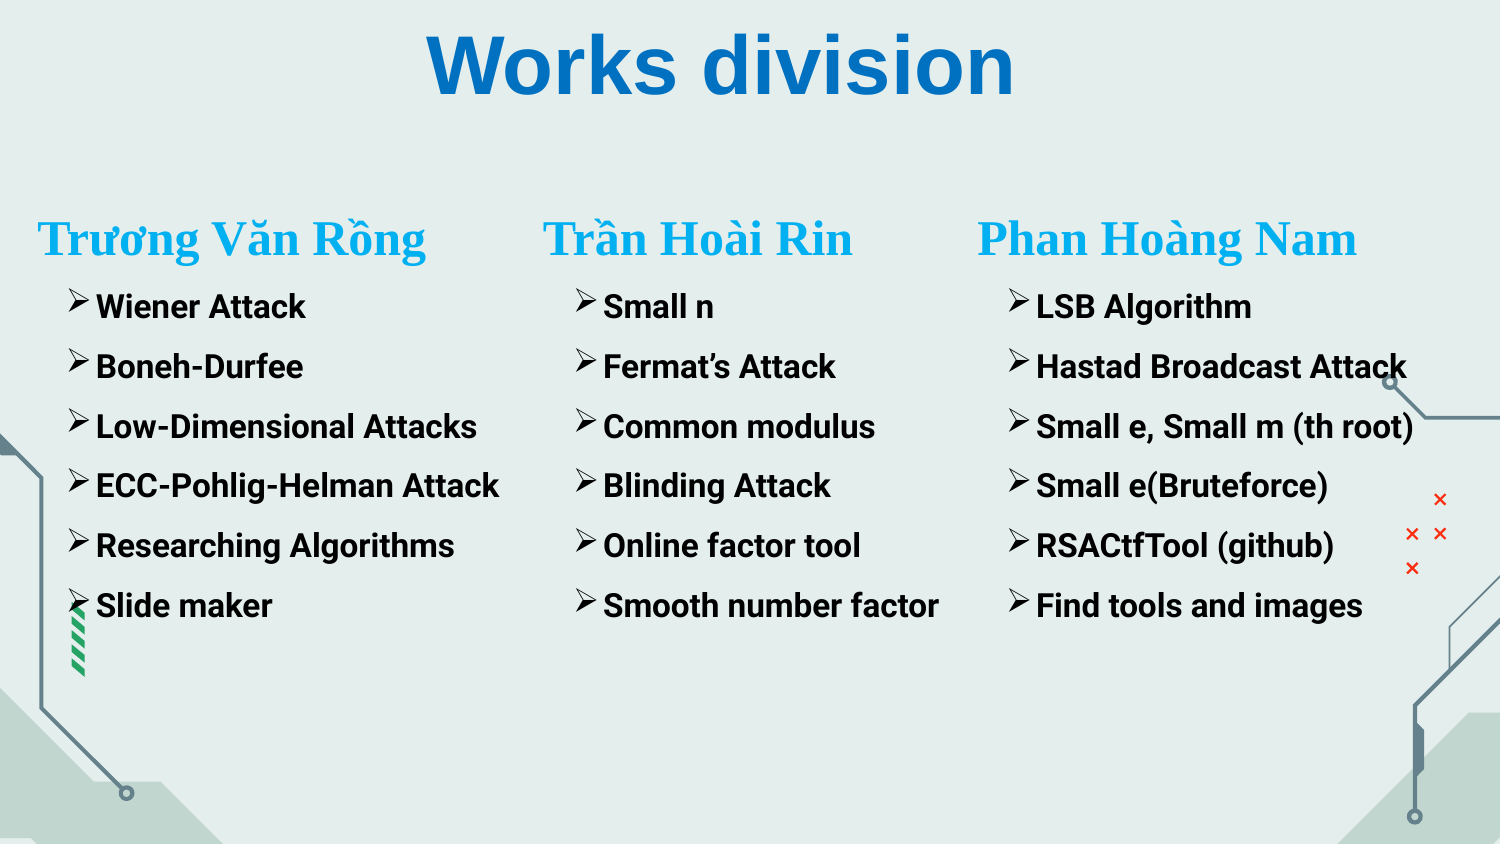

Works division
Trương Văn Rồng
Wiener Attack
Boneh-Durfee
Low-Dimensional Attacks
ECC-Pohlig-Helman Attack
Researching Algorithms
Slide maker
Trần Hoài Rin
Small n
Fermat’s Attack
Common modulus
Blinding Attack
Online factor tool
Smooth number factor

Phan Hoàng Nam
LSB Algorithm
Hastad Broadcast Attack
Small e, Small m (th root)
Small e(Bruteforce)
RSACtfTool (github)
Find tools and images